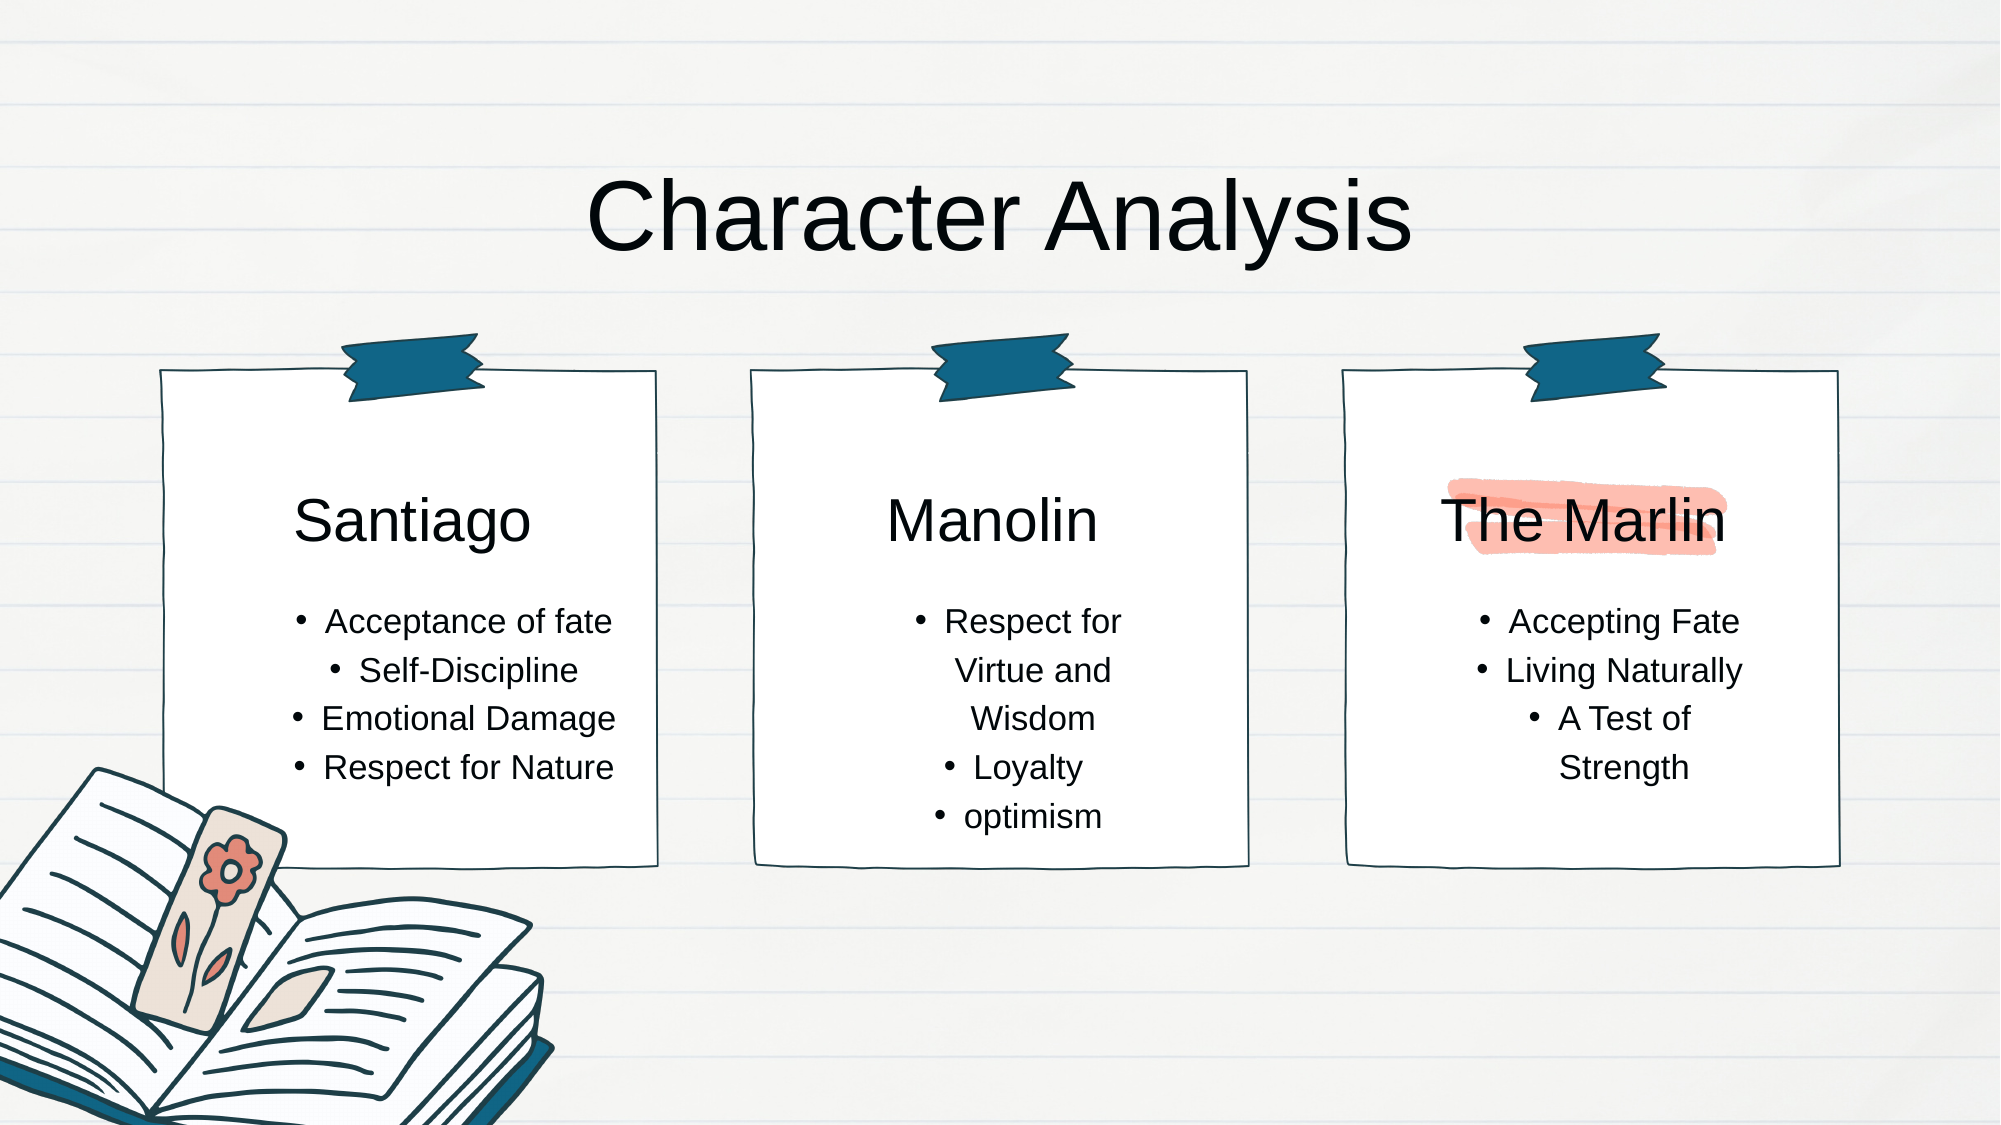

Character Analysis

Santiago
Manolin
The Marlin

Respect for Virtue and Wisdom
Loyalty
optimism

Accepting Fate
Living Naturally
A Test of Strength
Acceptance of fate
Self-Discipline
Emotional Damage
Respect for Nature